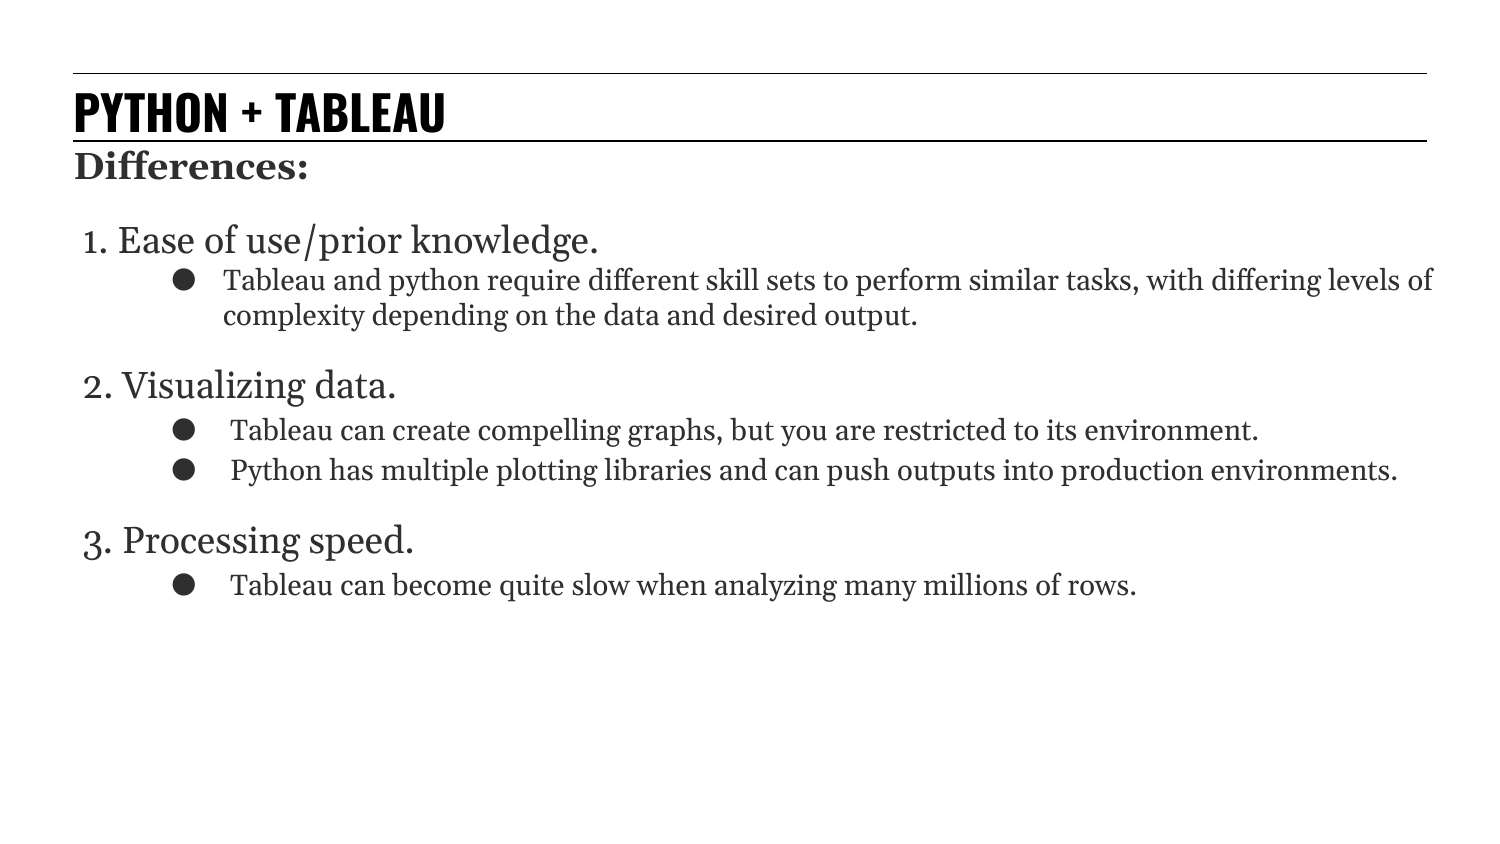

PYTHON + TABLEAU
Differences:
 1. Ease of use/prior knowledge.
Tableau and python require different skill sets to perform similar tasks, with differing levels of complexity depending on the data and desired output.
 2. Visualizing data.
 Tableau can create compelling graphs, but you are restricted to its environment.
 Python has multiple plotting libraries and can push outputs into production environments.
 3. Processing speed.
 Tableau can become quite slow when analyzing many millions of rows.